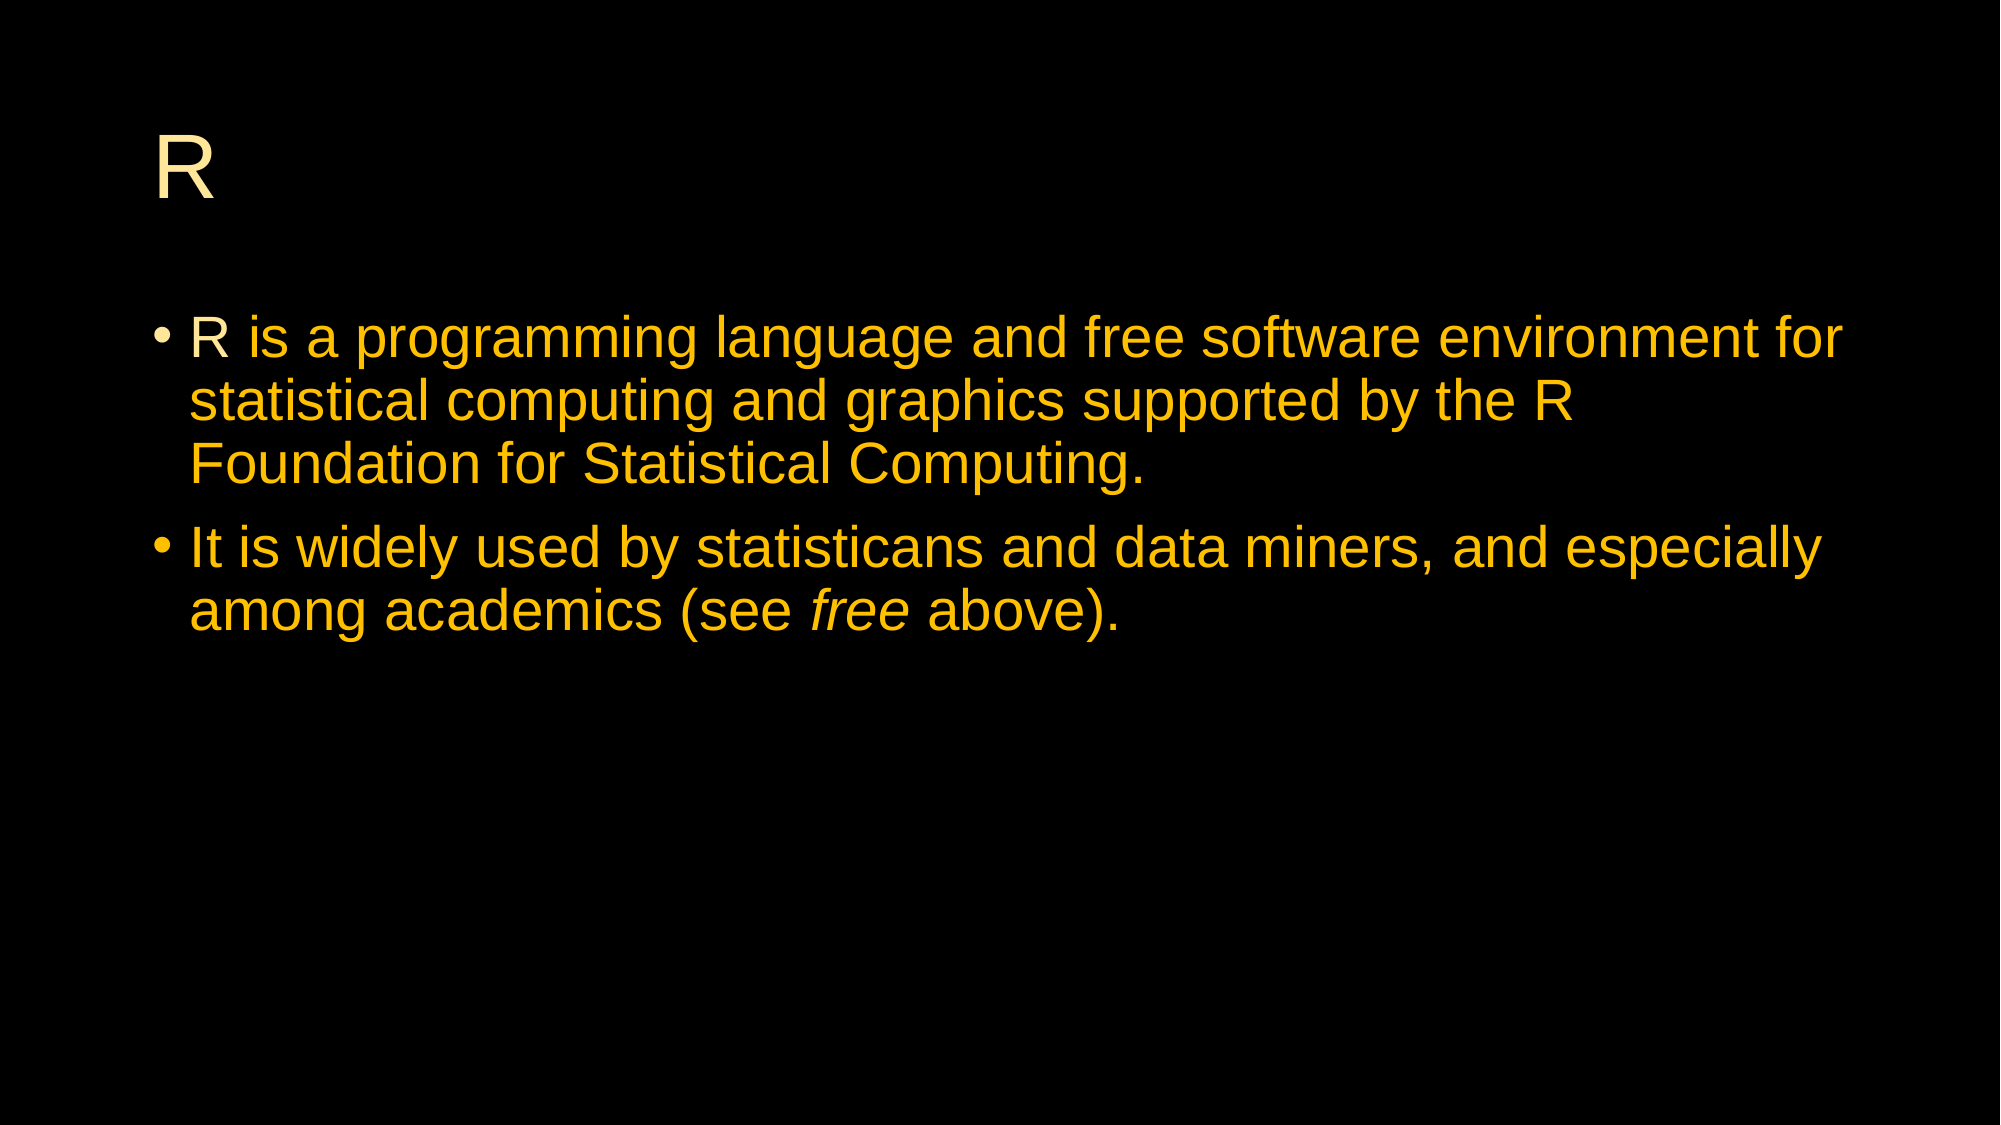

# R
R is a programming language and free software environment for statistical computing and graphics supported by the R Foundation for Statistical Computing.
It is widely used by statisticans and data miners, and especially among academics (see free above).